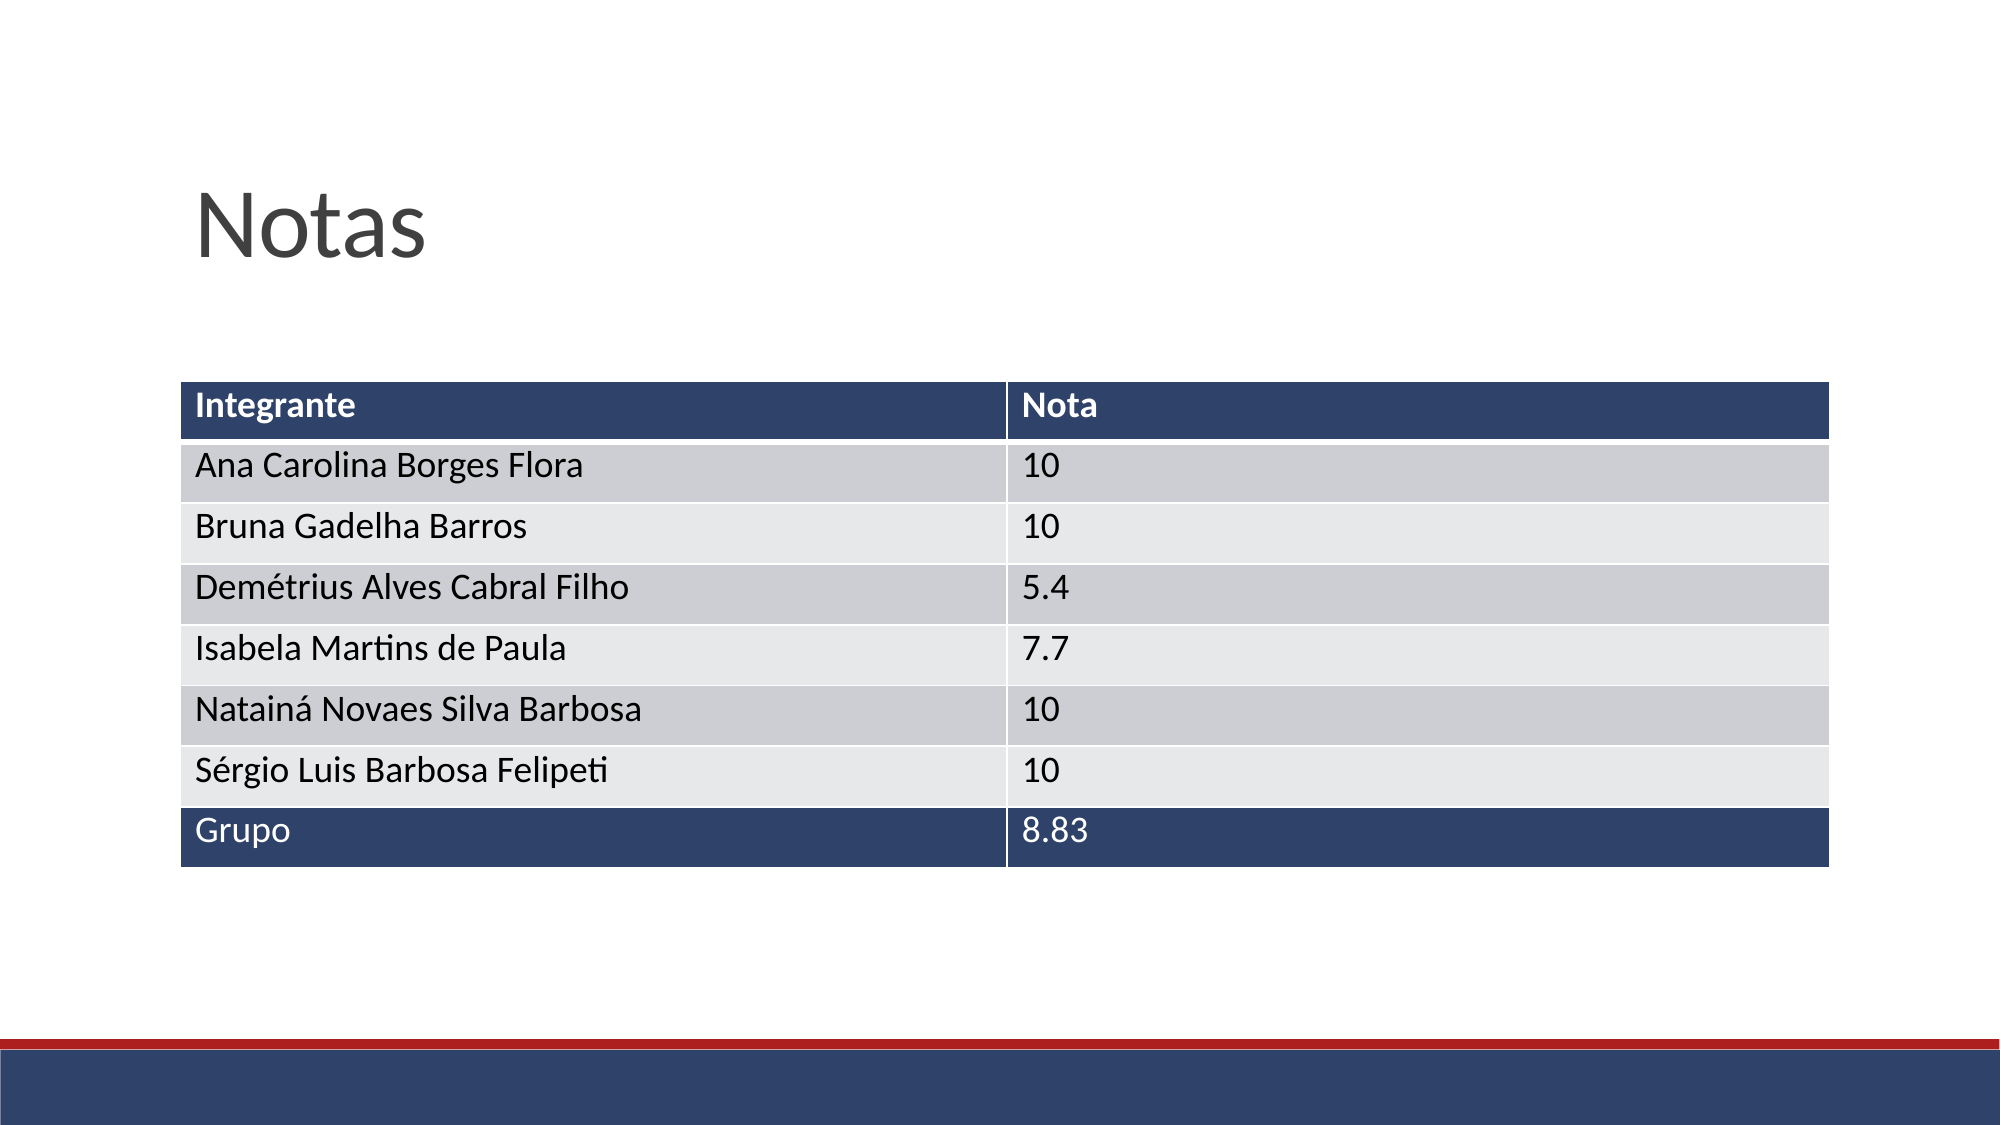

Notas
| Integrante | Nota |
| --- | --- |
| Ana Carolina Borges Flora | 10 |
| Bruna Gadelha Barros | 10 |
| Demétrius Alves Cabral Filho | 5.4 |
| Isabela Martins de Paula | 7.7 |
| Natainá Novaes Silva Barbosa | 10 |
| Sérgio Luis Barbosa Felipeti | 10 |
| Grupo | 8.83 |